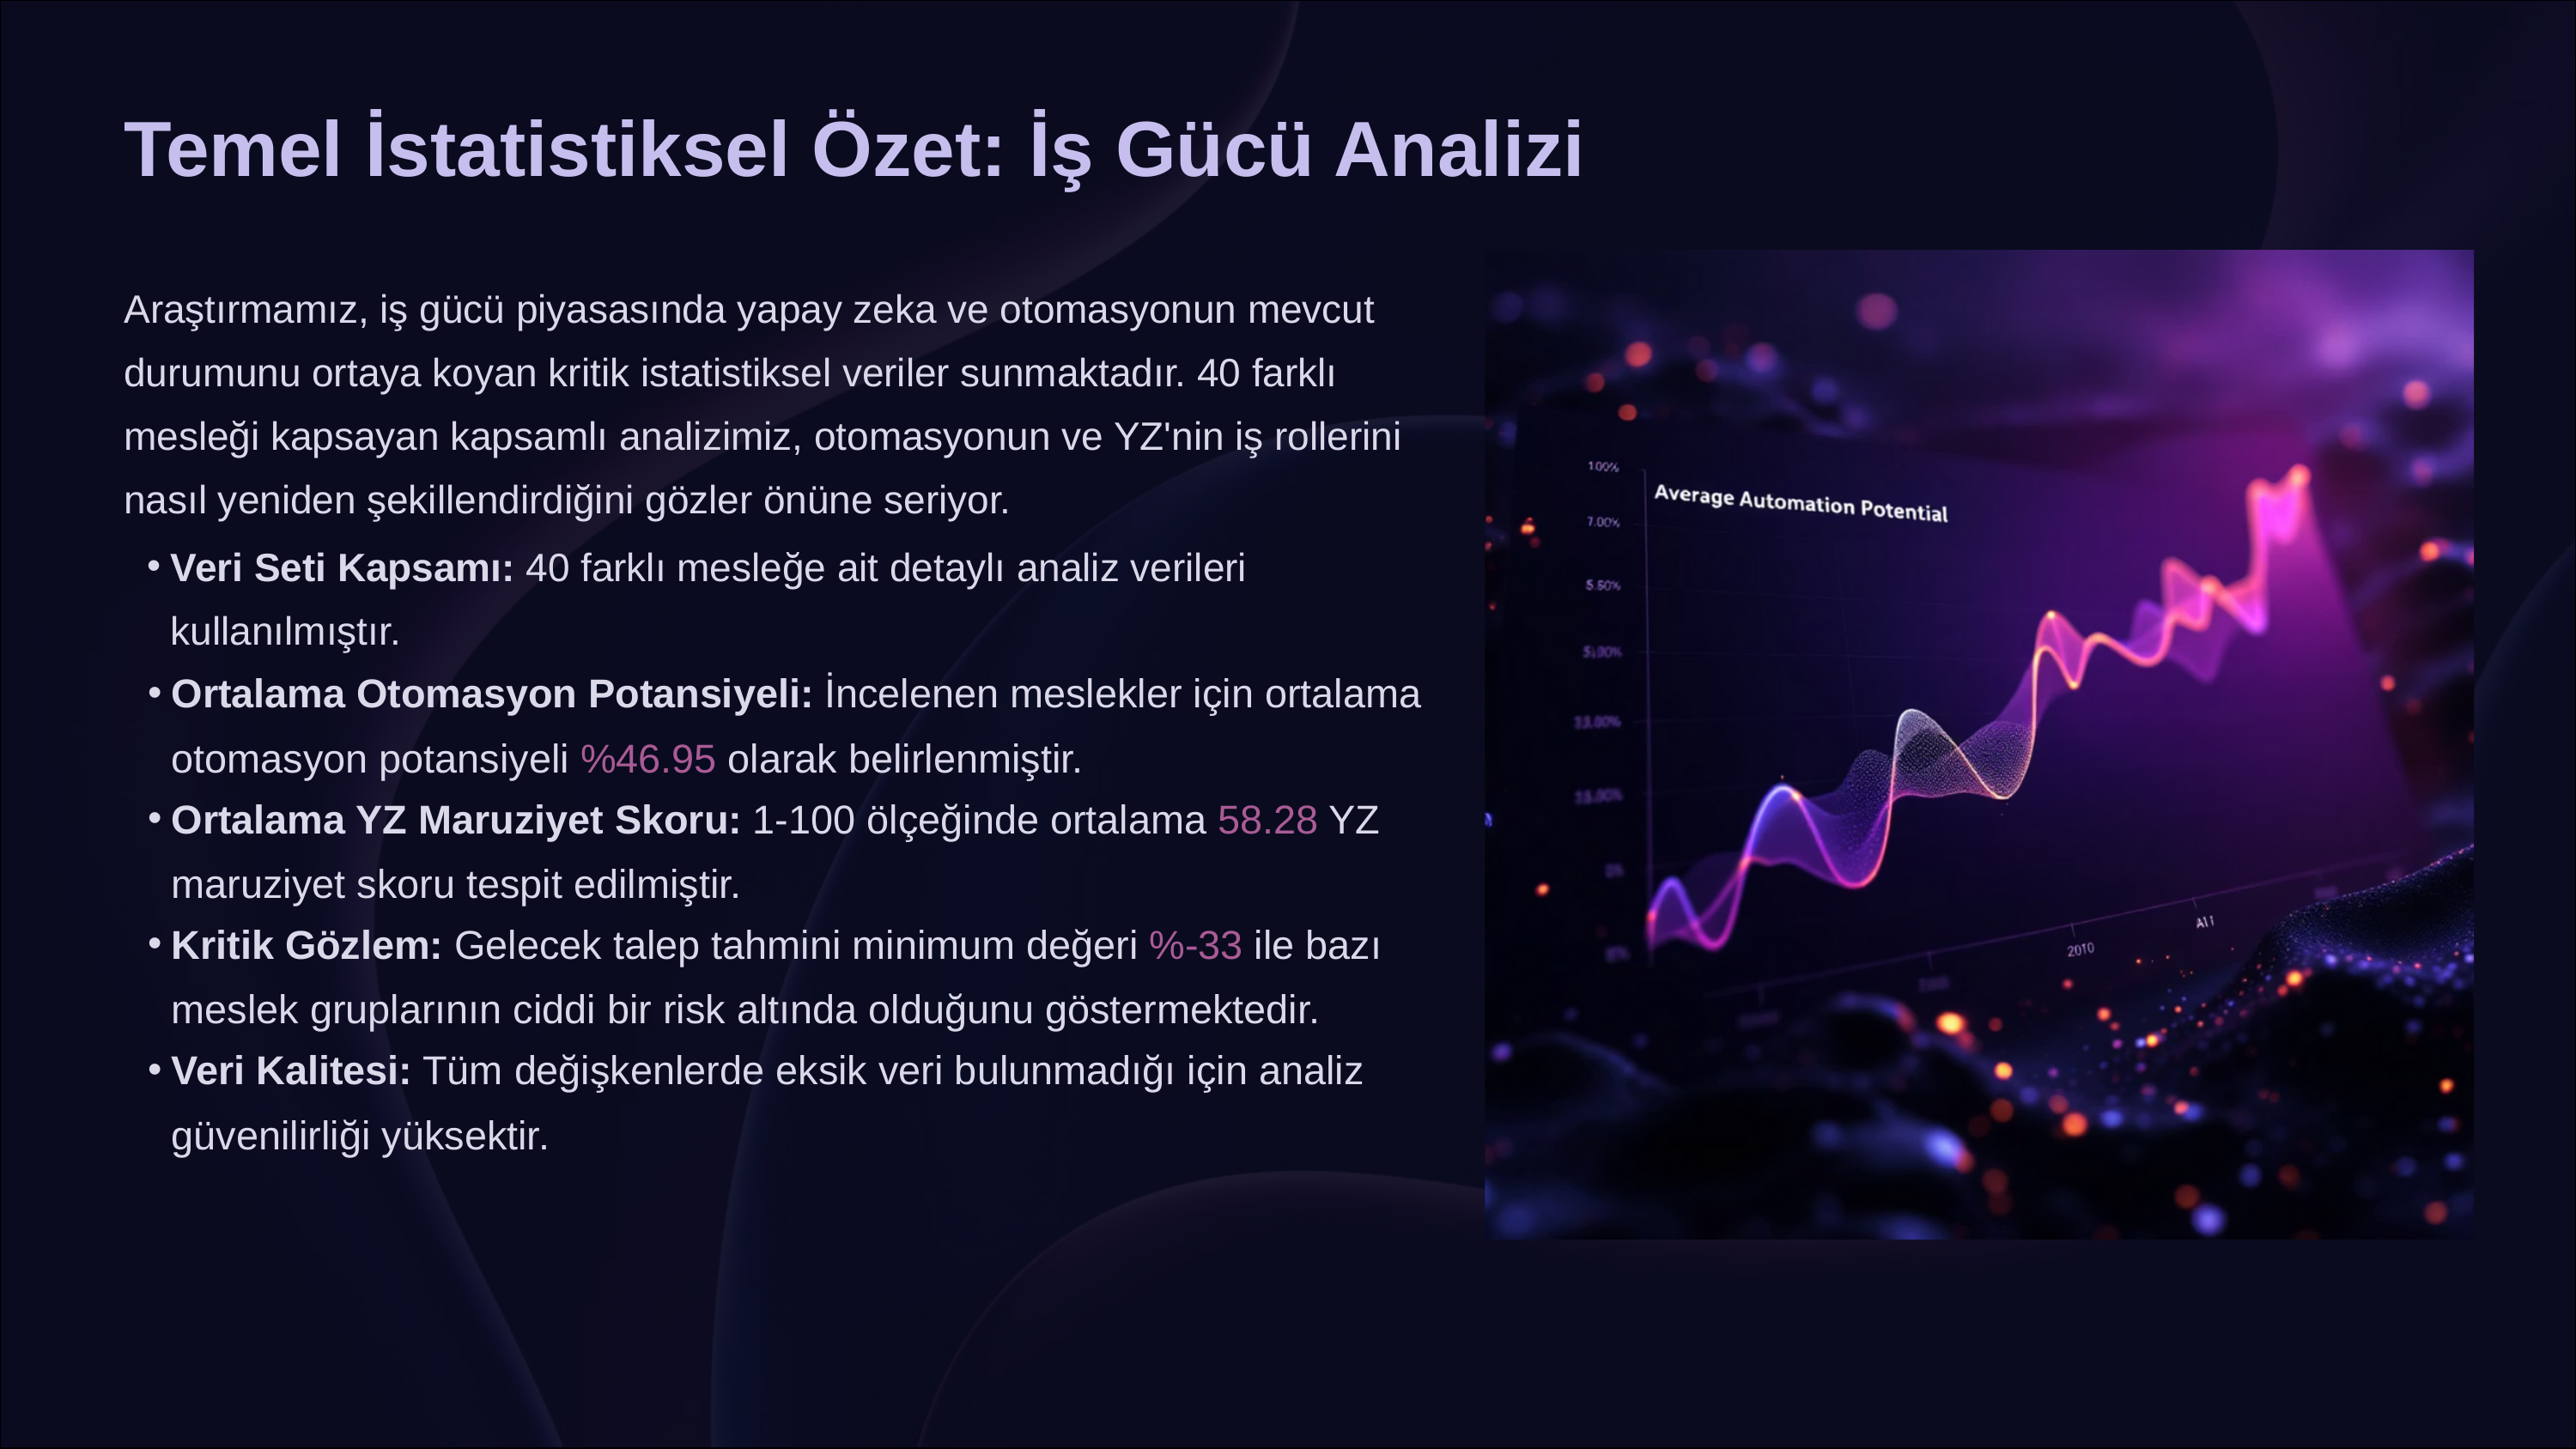

Temel İstatistiksel Özet: İş Gücü Analizi

Araştırmamız, iş gücü piyasasında yapay zeka ve otomasyonun mevcut durumunu ortaya koyan kritik istatistiksel veriler sunmaktadır. 40 farklı mesleği kapsayan kapsamlı analizimiz, otomasyonun ve YZ'nin iş rollerini nasıl yeniden şekillendirdiğini gözler önüne seriyor.
Veri Seti Kapsamı: 40 farklı mesleğe ait detaylı analiz verileri kullanılmıştır.
Ortalama Otomasyon Potansiyeli: İncelenen meslekler için ortalama otomasyon potansiyeli %46.95 olarak belirlenmiştir.
Ortalama YZ Maruziyet Skoru: 1-100 ölçeğinde ortalama 58.28 YZ maruziyet skoru tespit edilmiştir.
Kritik Gözlem: Gelecek talep tahmini minimum değeri %-33 ile bazı meslek gruplarının ciddi bir risk altında olduğunu göstermektedir.
Veri Kalitesi: Tüm değişkenlerde eksik veri bulunmadığı için analiz güvenilirliği yüksektir.